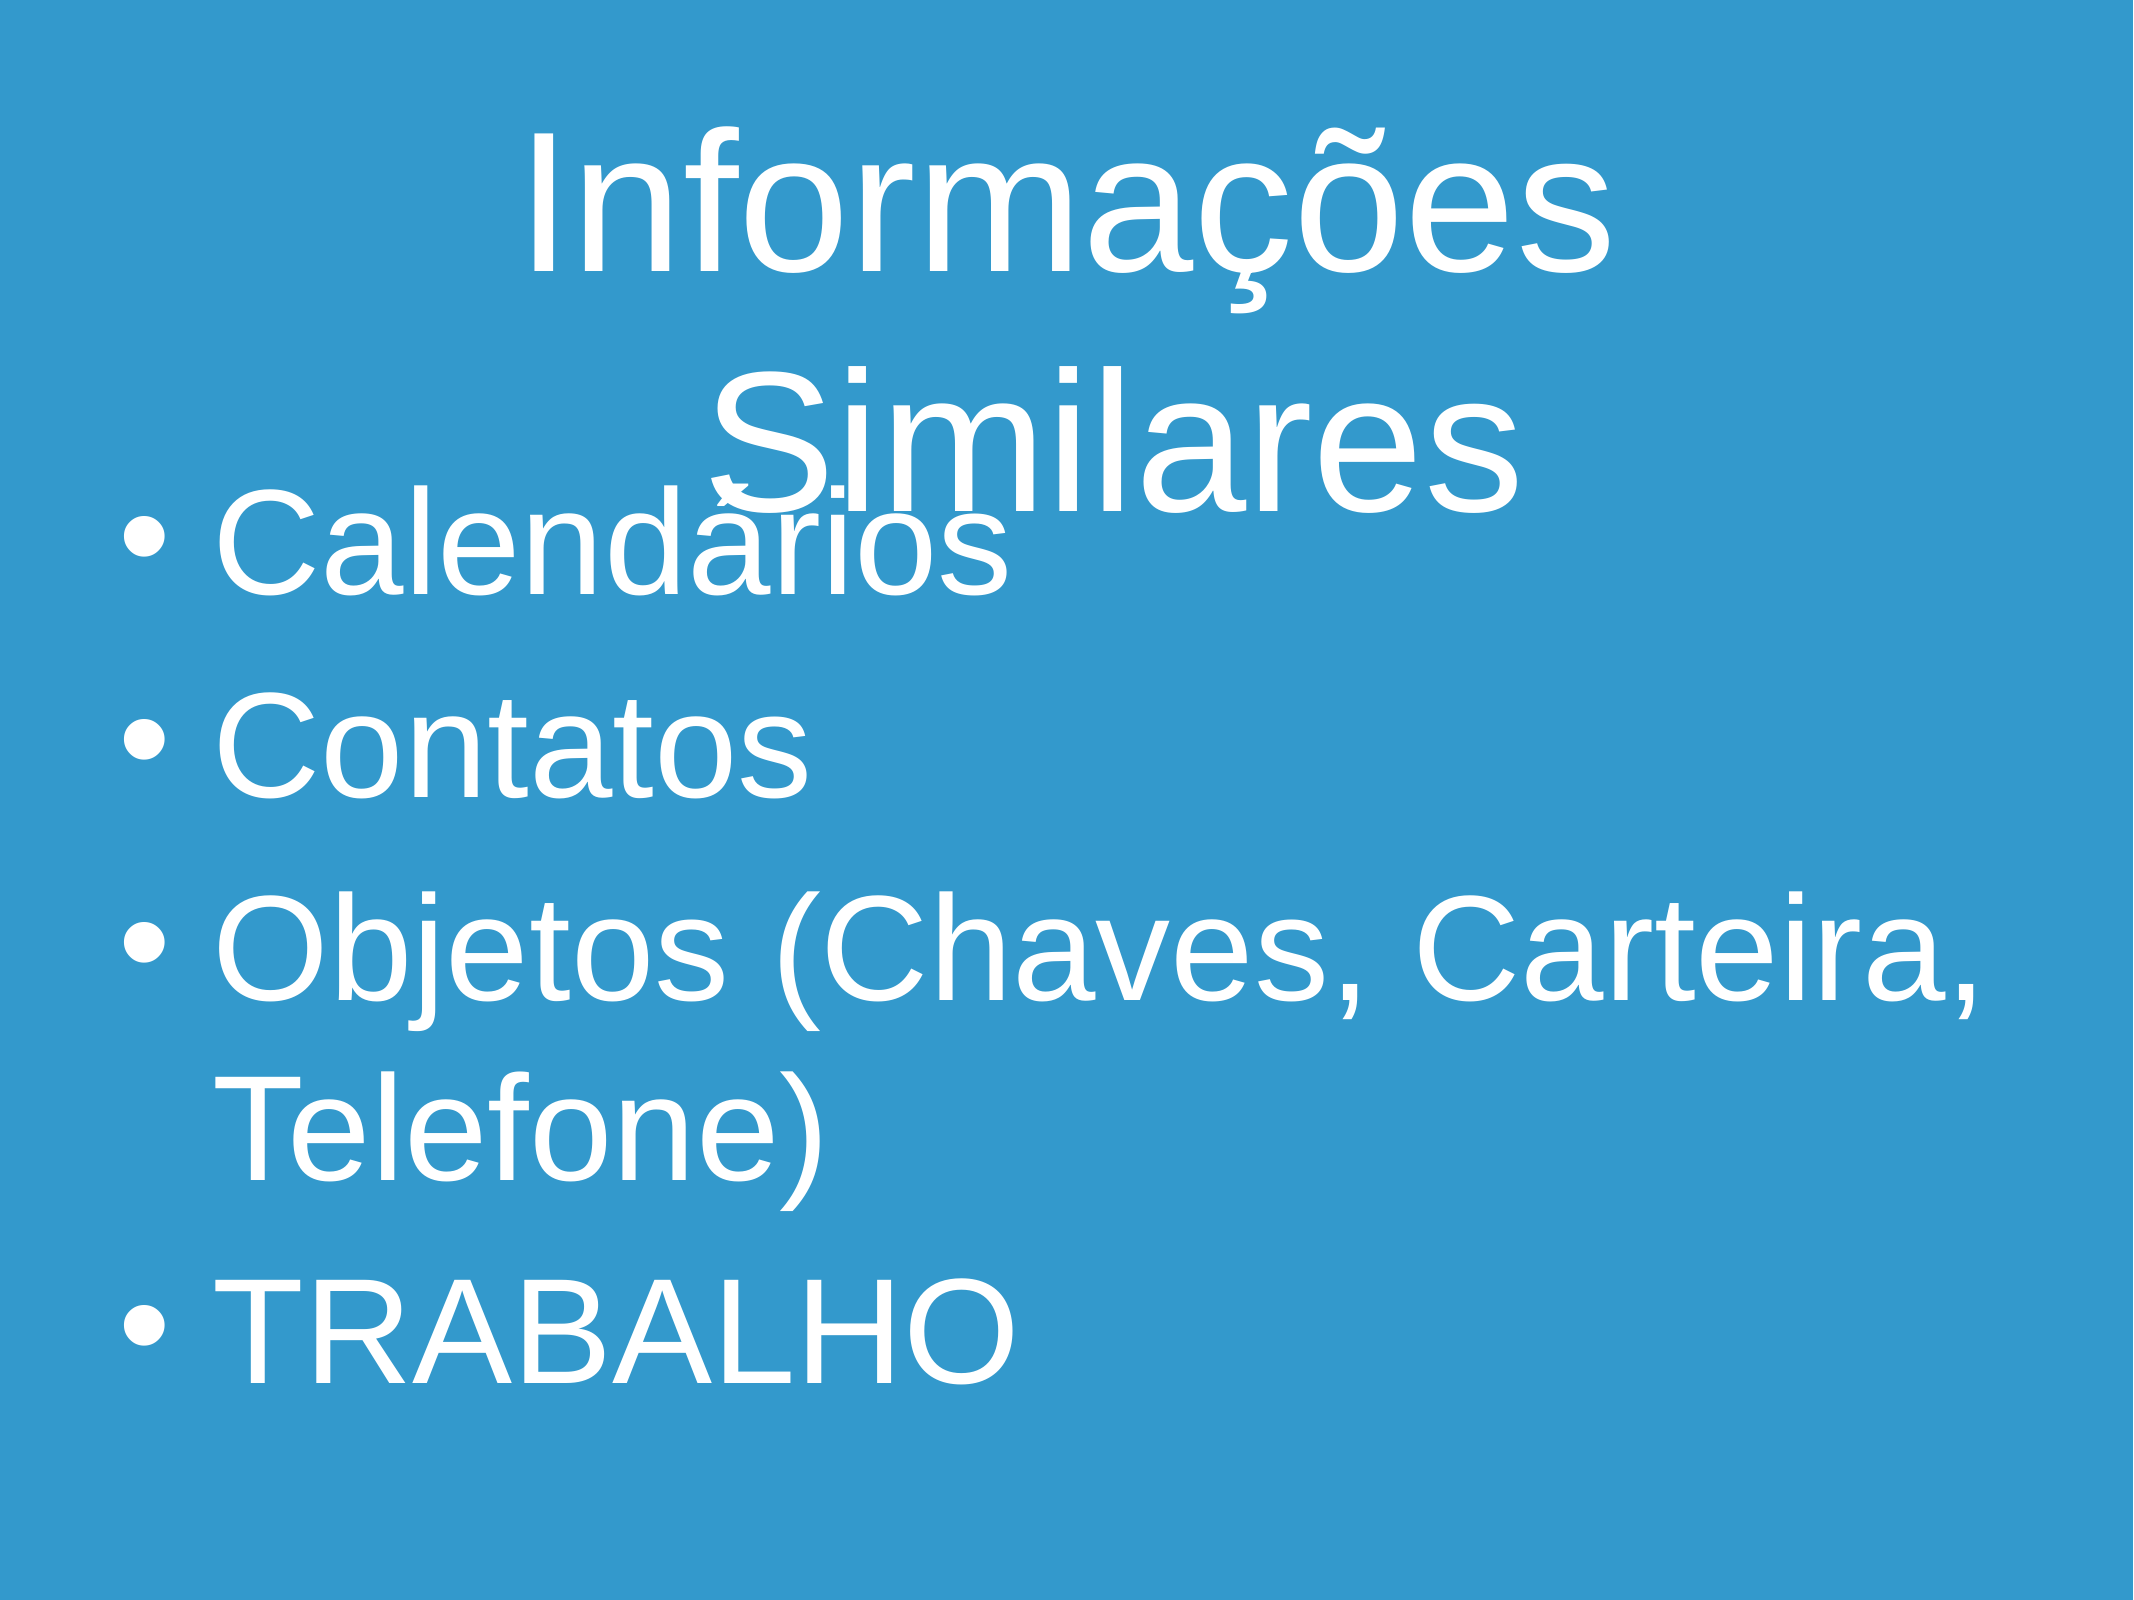

# Informações Similares
Calendários
Contatos
Objetos (Chaves, Carteira, Telefone)
TRABALHO